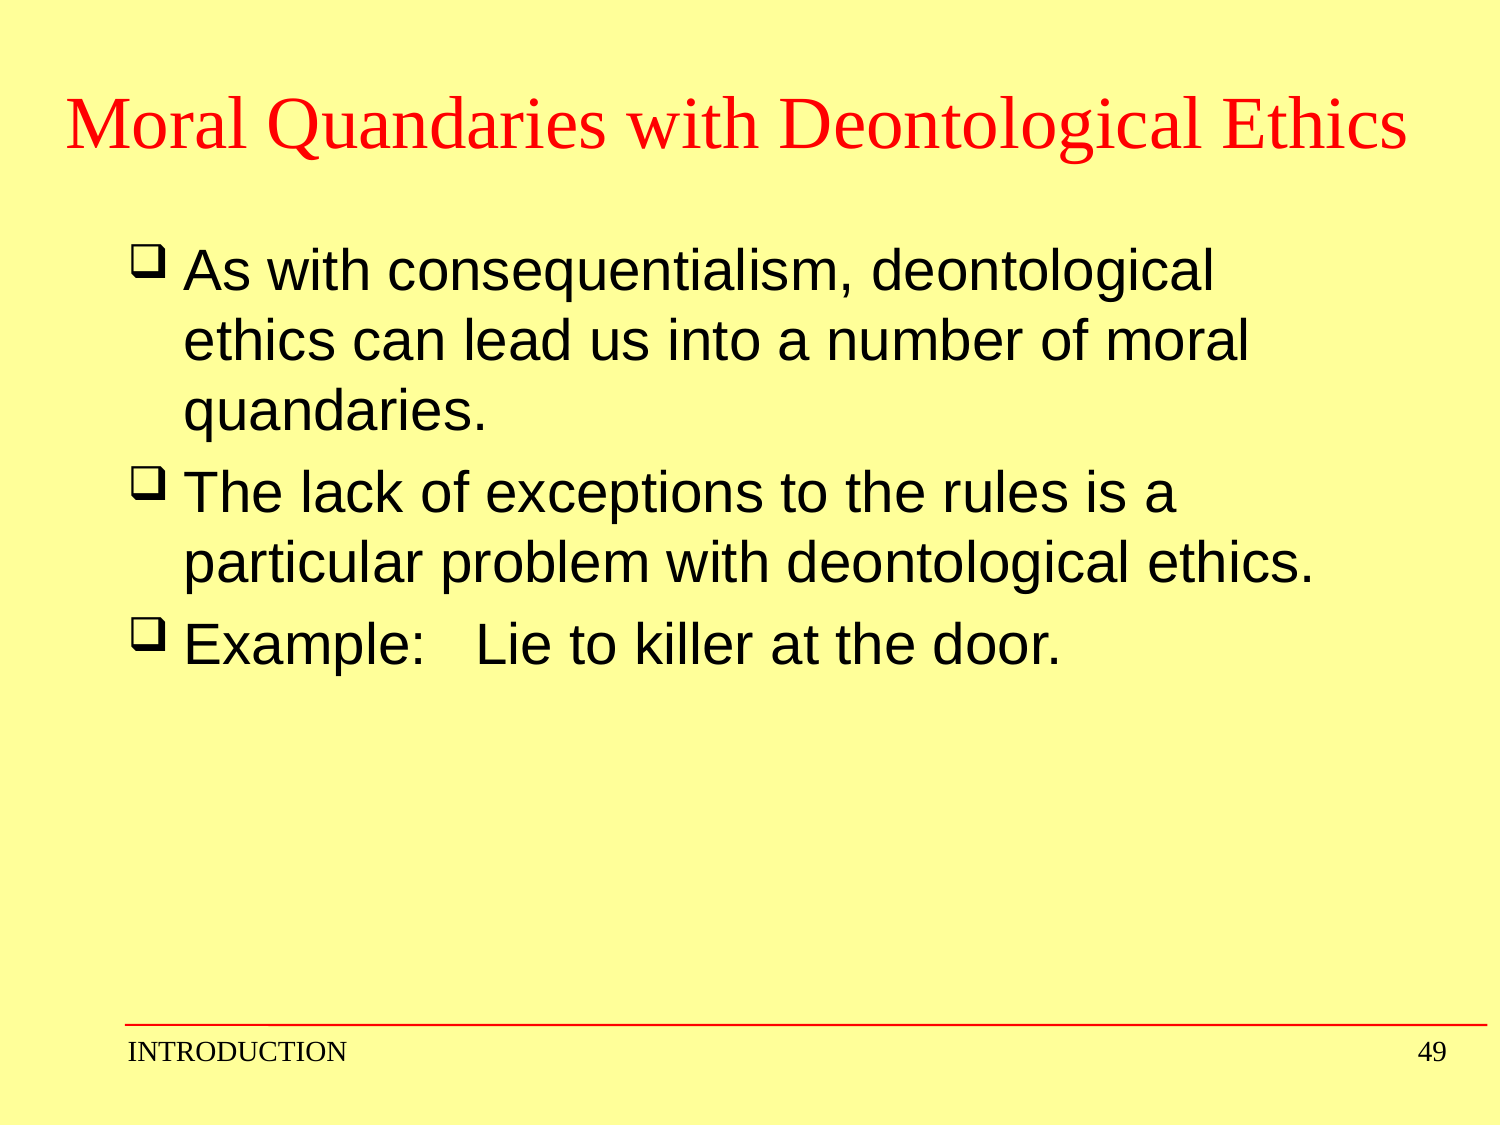

# Moral Quandaries with Deontological Ethics
As with consequentialism, deontological ethics can lead us into a number of moral quandaries.
The lack of exceptions to the rules is a particular problem with deontological ethics.
Example:   Lie to killer at the door.
INTRODUCTION
49